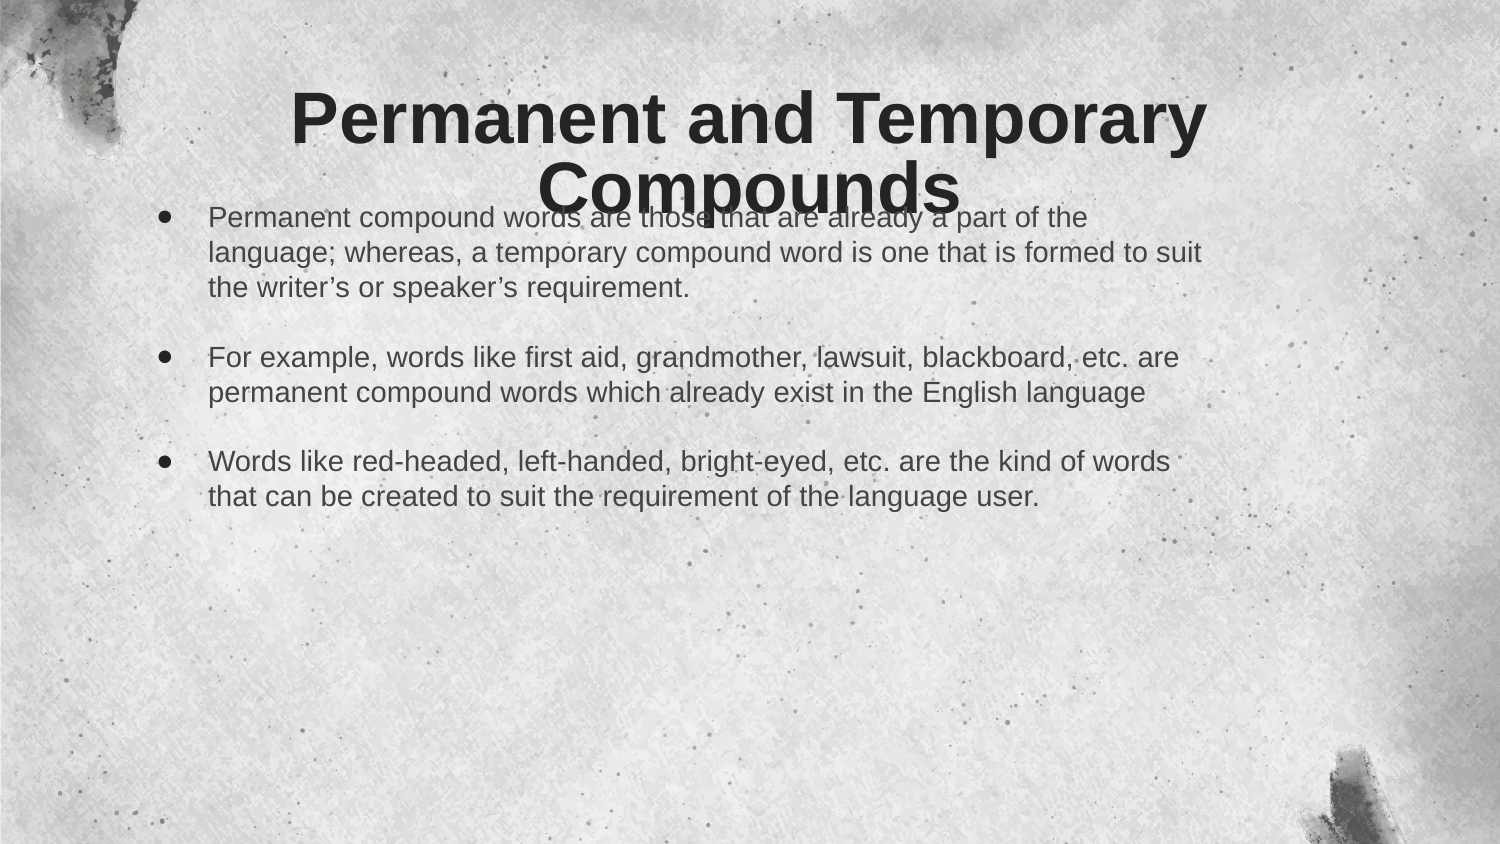

# Permanent and Temporary Compounds
Permanent compound words are those that are already a part of the language; whereas, a temporary compound word is one that is formed to suit the writer’s or speaker’s requirement.

For example, words like first aid, grandmother, lawsuit, blackboard, etc. are permanent compound words which already exist in the English language

Words like red-headed, left-handed, bright-eyed, etc. are the kind of words that can be created to suit the requirement of the language user.